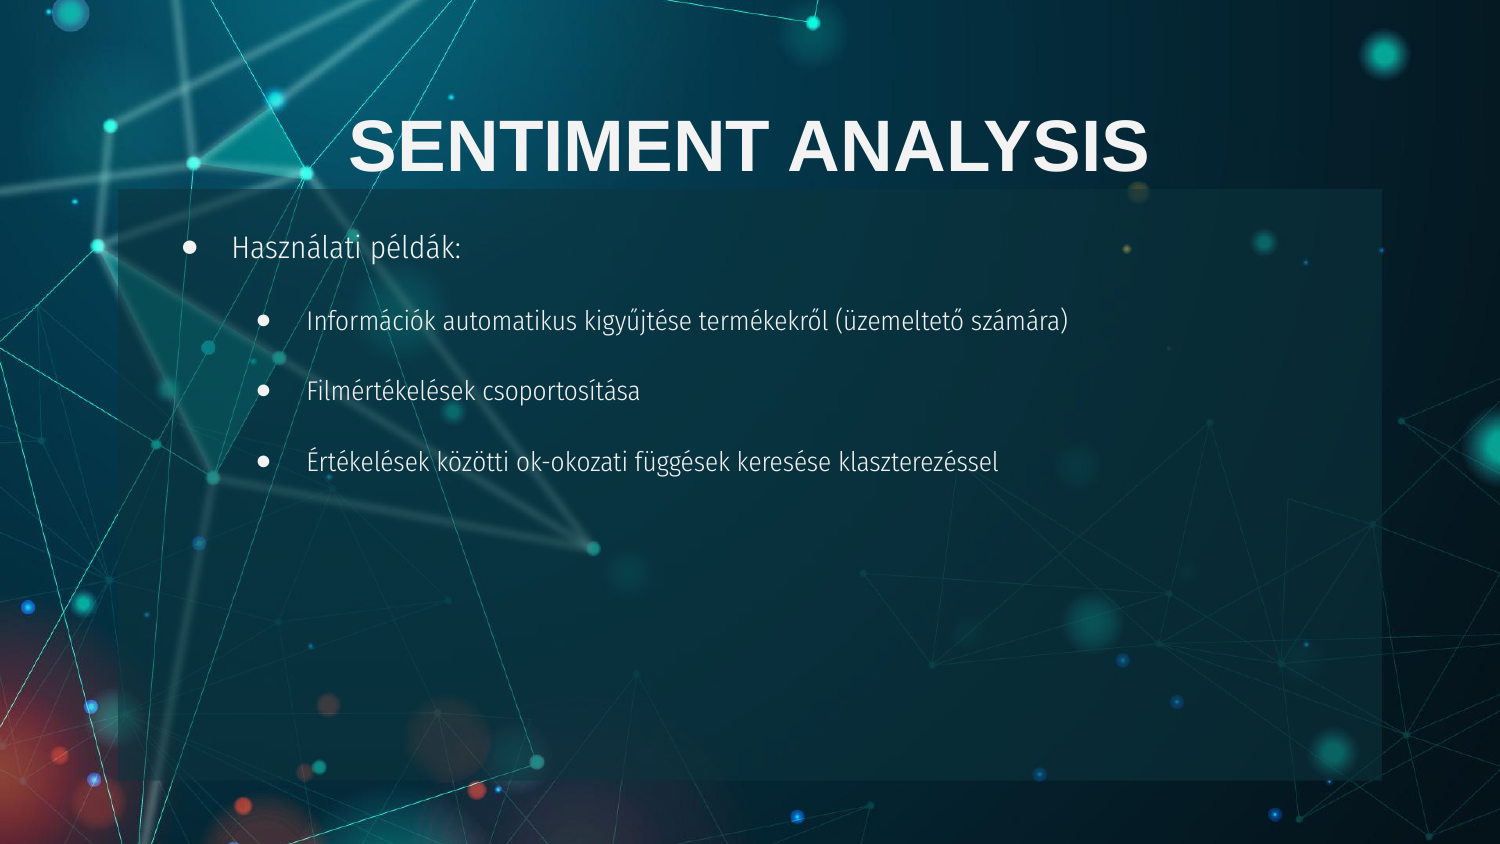

# SENTIMENT ANALYSIS
Használati példák:
Információk automatikus kigyűjtése termékekről (üzemeltető számára)
Filmértékelések csoportosítása
Értékelések közötti ok-okozati függések keresése klaszterezéssel